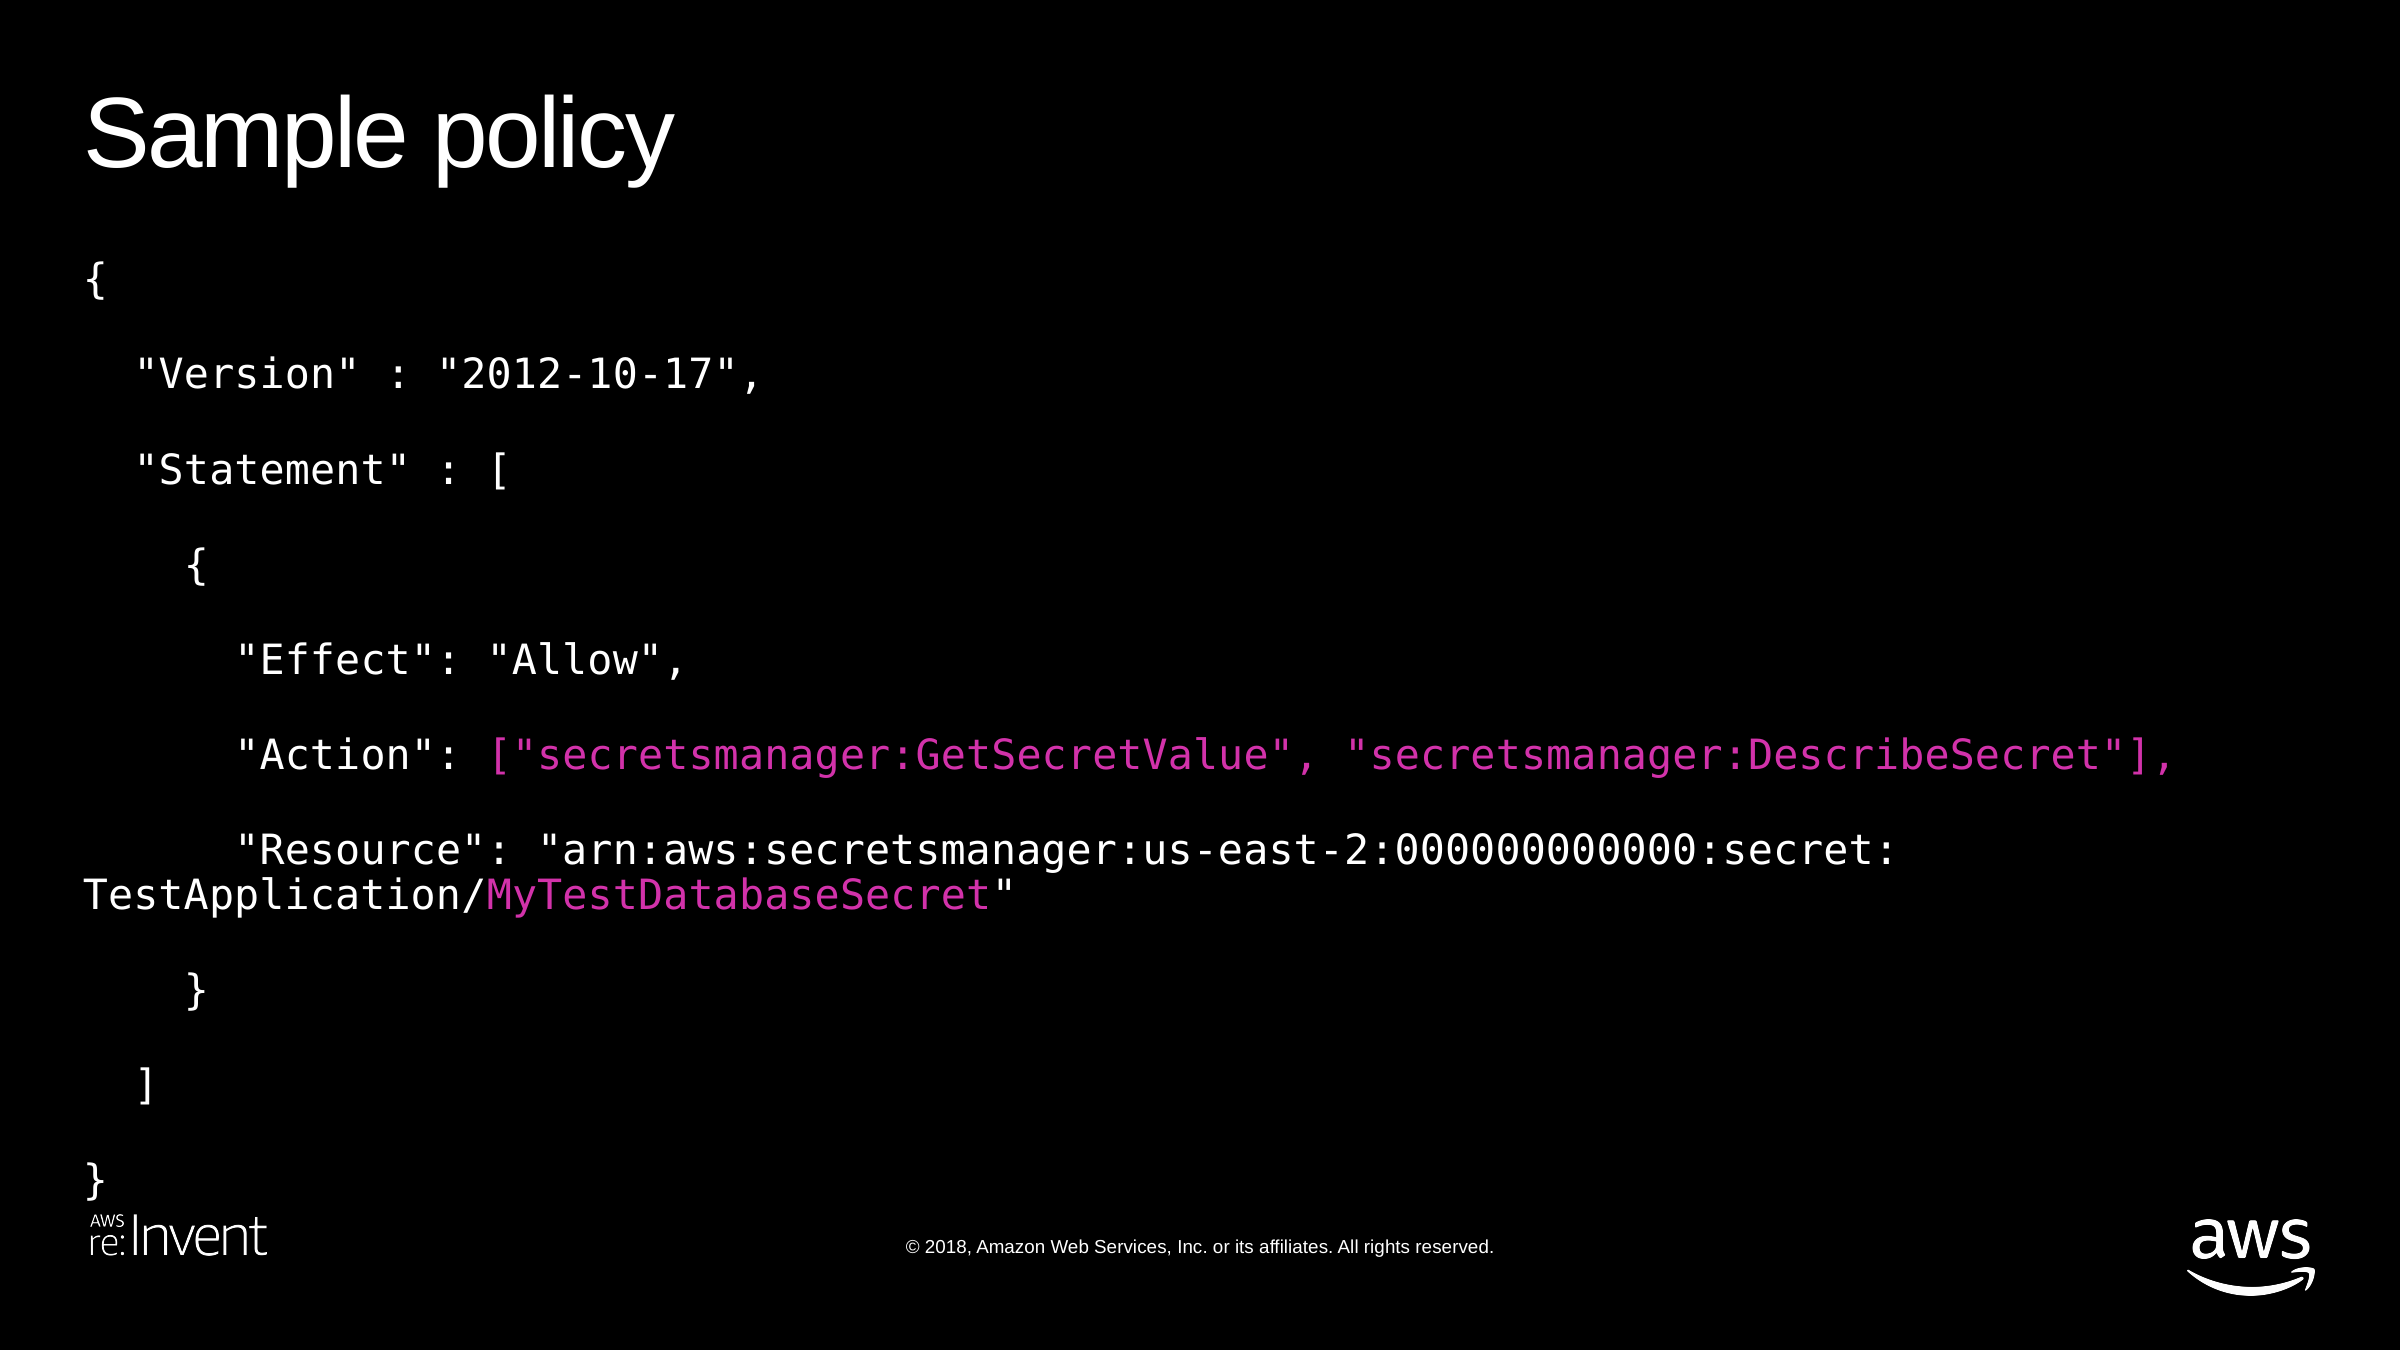

Sample policy
{
  "Version" : "2012-10-17",
  "Statement" : [
    {
      "Effect": "Allow",
      "Action": ["secretsmanager:GetSecretValue", "secretsmanager:DescribeSecret"],
      "Resource": "arn:aws:secretsmanager:us-east-2:000000000000:secret: TestApplication/MyTestDatabaseSecret"
    }
  ]
}